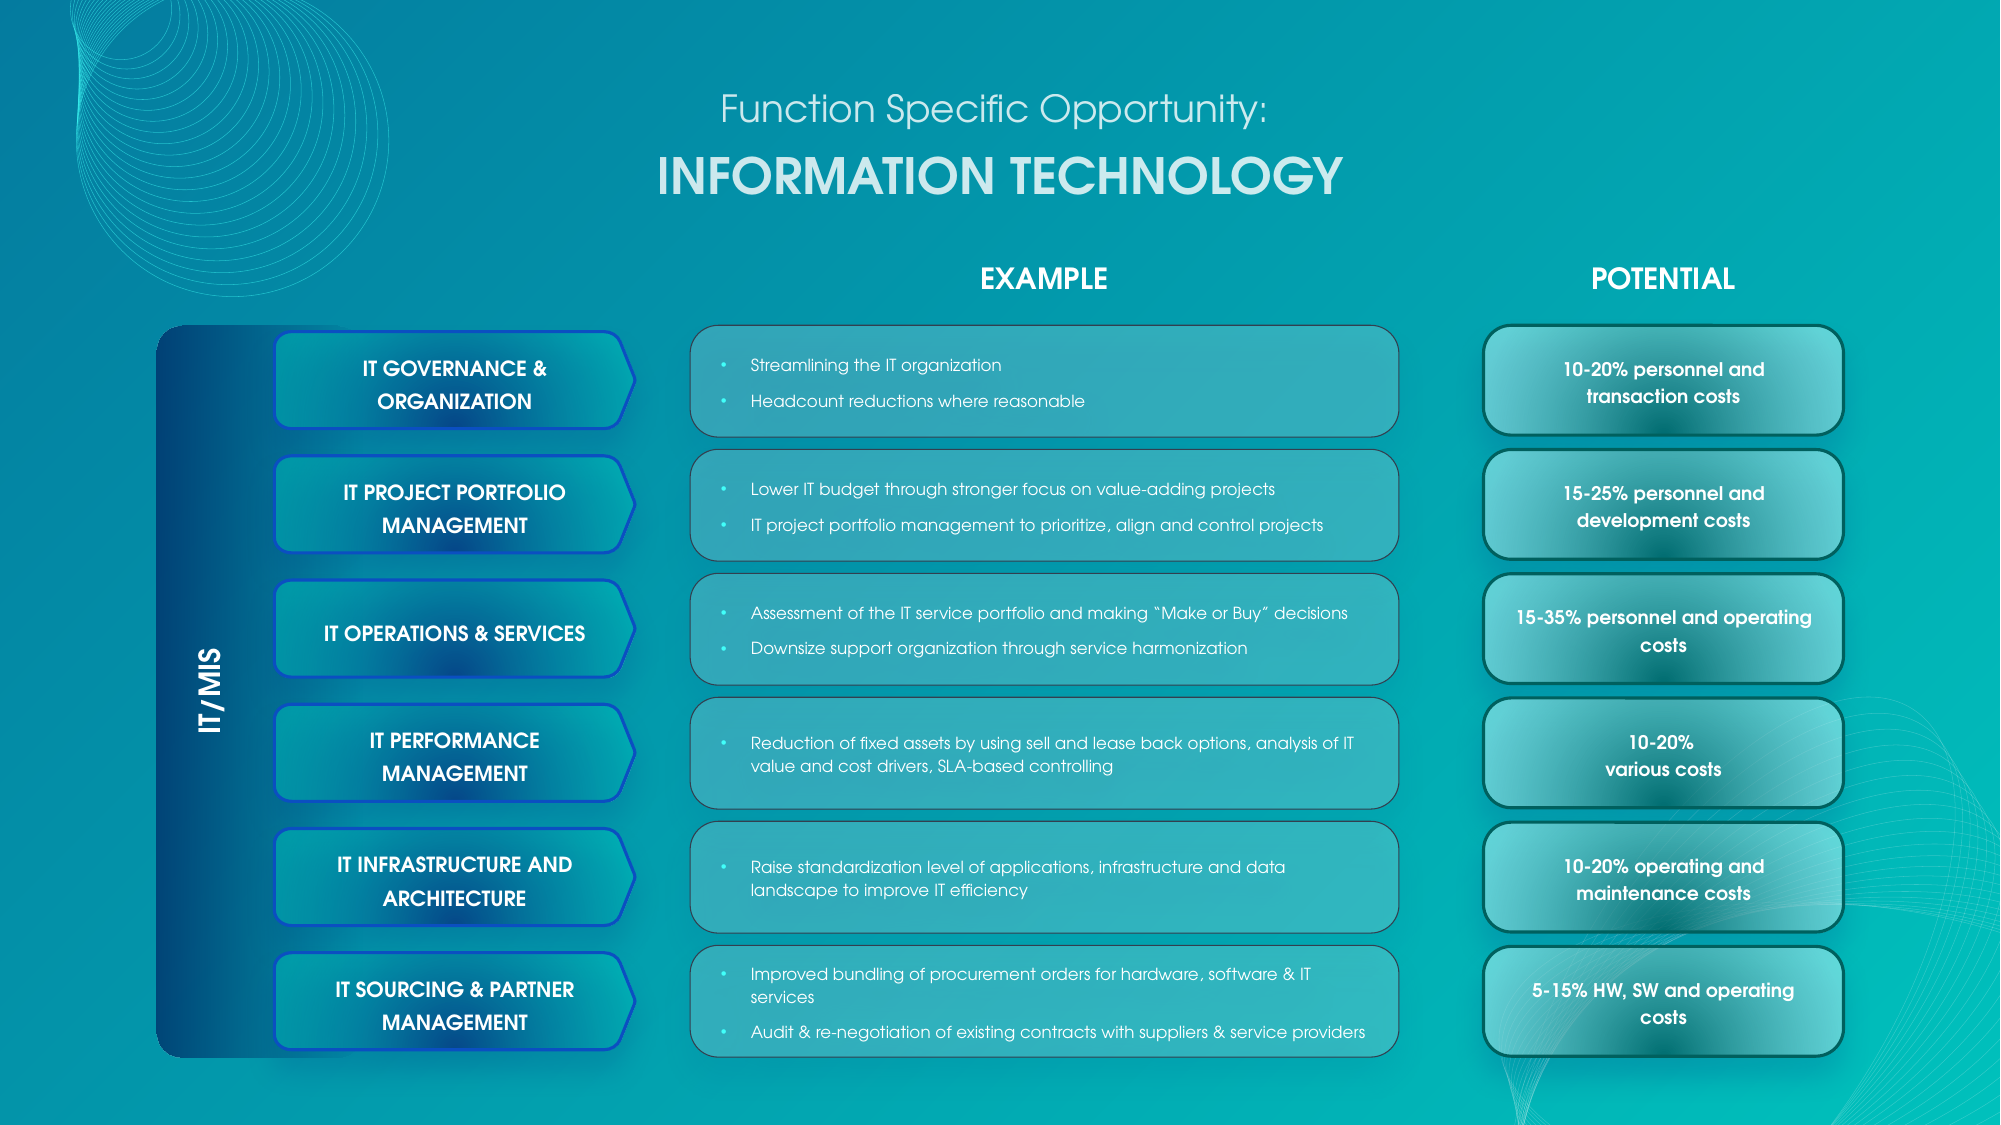

Function Specific Opportunity:
INFORMATION TECHNOLOGY
EXAMPLE
POTENTIAL
Streamlining the IT organization
Headcount reductions where reasonable
10-20% personnel and transaction costs
IT GOVERNANCE & ORGANIZATION
Lower IT budget through stronger focus on value-adding projects
IT project portfolio management to prioritize, align and control projects
15-25% personnel and development costs
IT PROJECT PORTFOLIO MANAGEMENT
Assessment of the IT service portfolio and making “Make or Buy” decisions
Downsize support organization through service harmonization
15-35% personnel and operating costs
IT OPERATIONS & SERVICES

IT/MIS
Reduction of fixed assets by using sell and lease back options, analysis of IT value and cost drivers, SLA-based controlling
10-20%
various costs
IT PERFORMANCE MANAGEMENT
Raise standardization level of applications, infrastructure and data landscape to improve IT efficiency
10-20% operating and maintenance costs
IT INFRASTRUCTURE AND ARCHITECTURE
Improved bundling of procurement orders for hardware, software & IT services
Audit & re-negotiation of existing contracts with suppliers & service providers
5-15% HW, SW and operating costs
IT SOURCING & PARTNER
MANAGEMENT